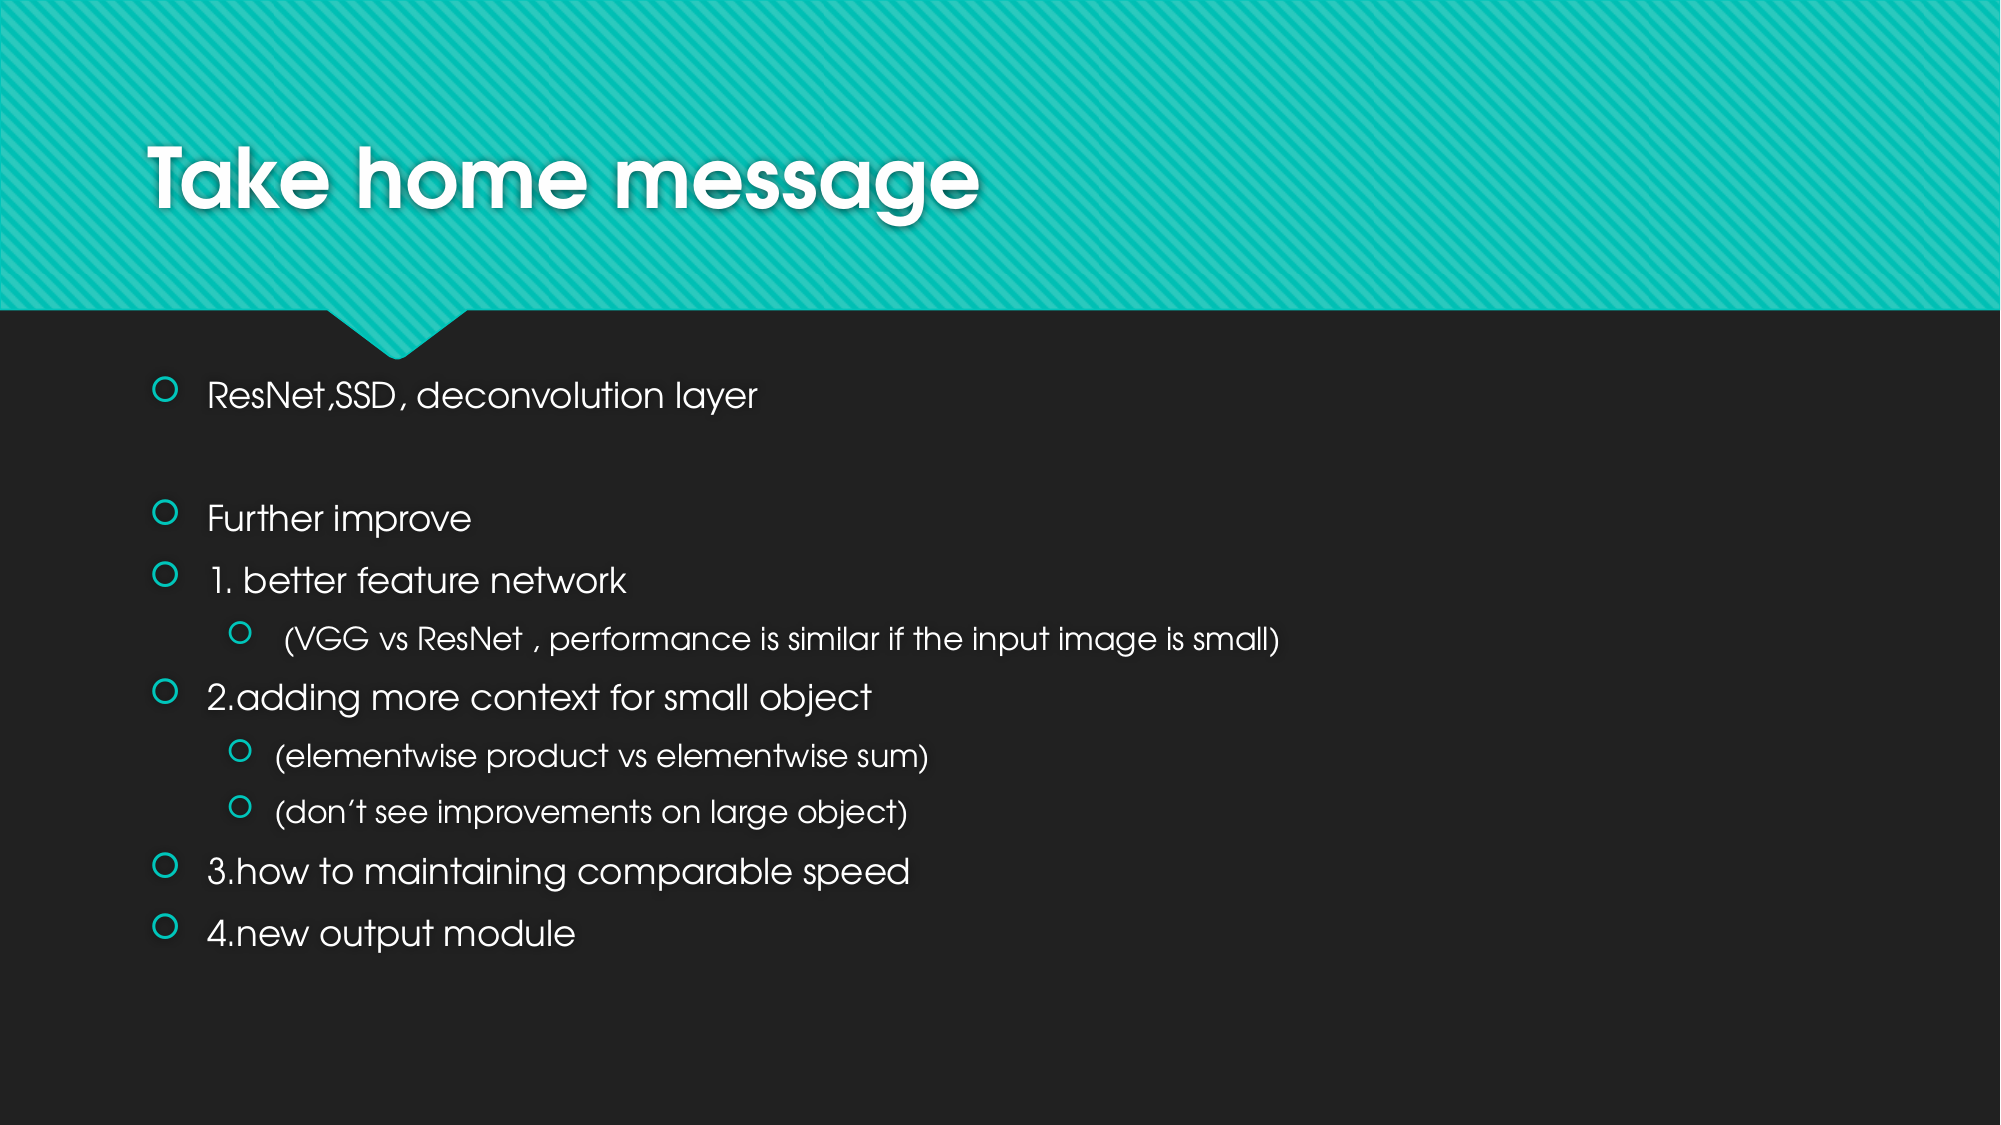

# Take home message
ResNet,SSD, deconvolution layer

Further improve
1. better feature network
 (VGG vs ResNet , performance is similar if the input image is small)
2.adding more context for small object
(elementwise product vs elementwise sum)
(don’t see improvements on large object)
3.how to maintaining comparable speed
4.new output module